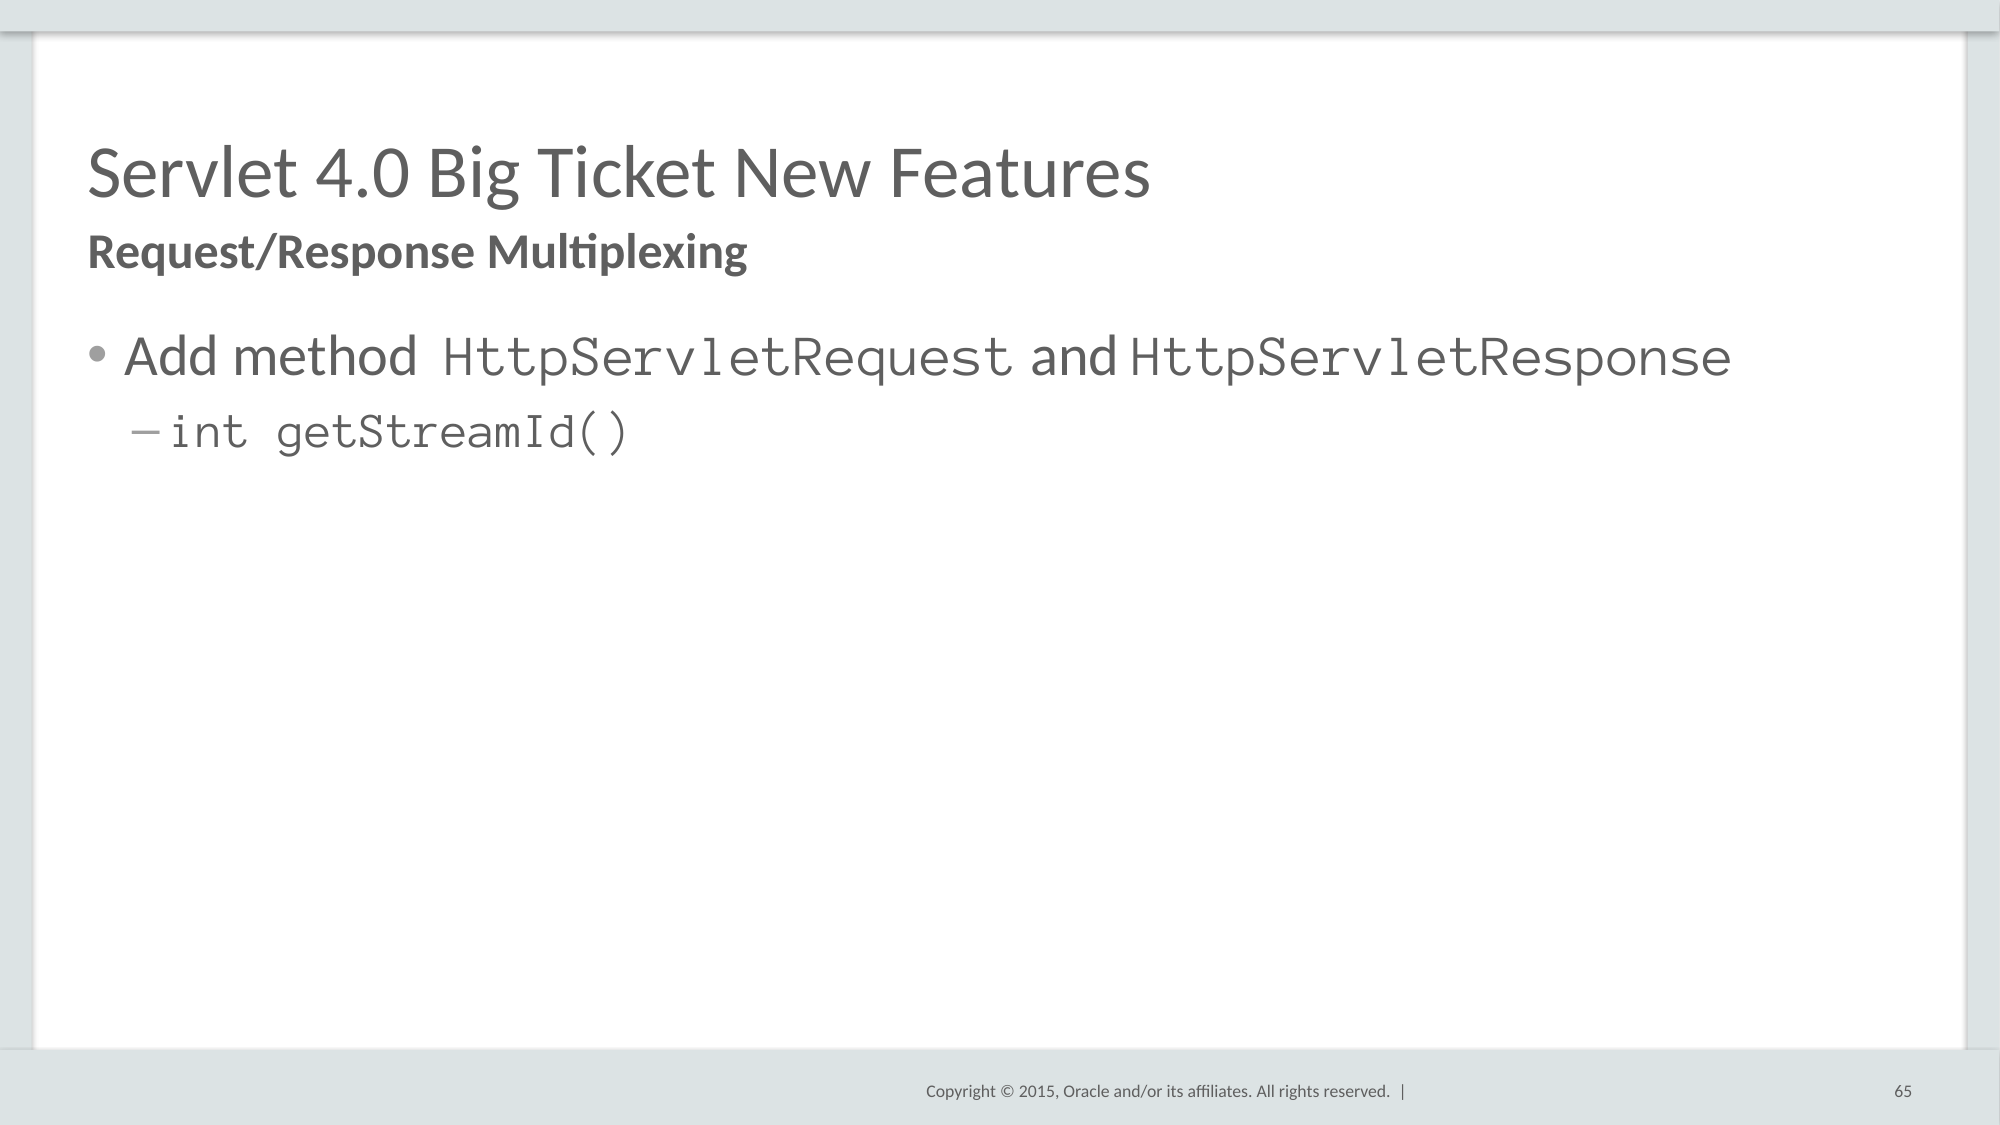

# Servlet 4.0 Big Ticket New Features
Request/Response Multiplexing

Add method  HttpServletRequest and HttpServletResponse
int getStreamId()
65